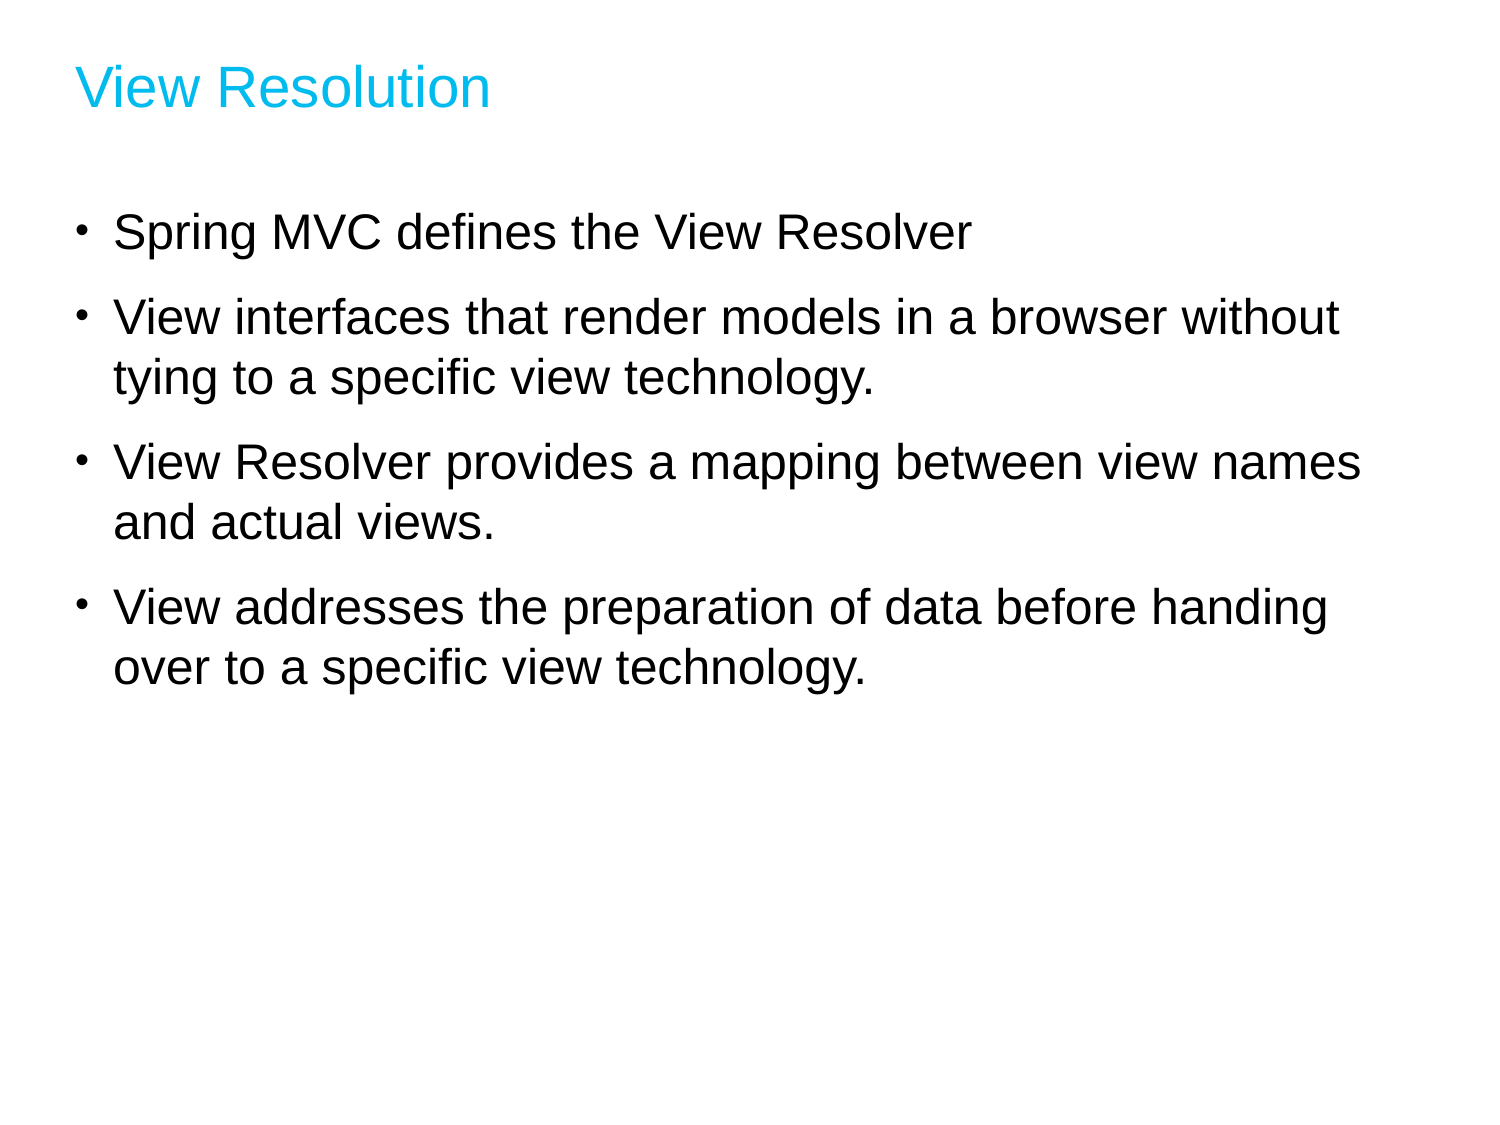

# View Resolution
Spring MVC defines the View Resolver
View interfaces that render models in a browser without tying to a specific view technology.
View Resolver provides a mapping between view names and actual views.
View addresses the preparation of data before handing over to a specific view technology.